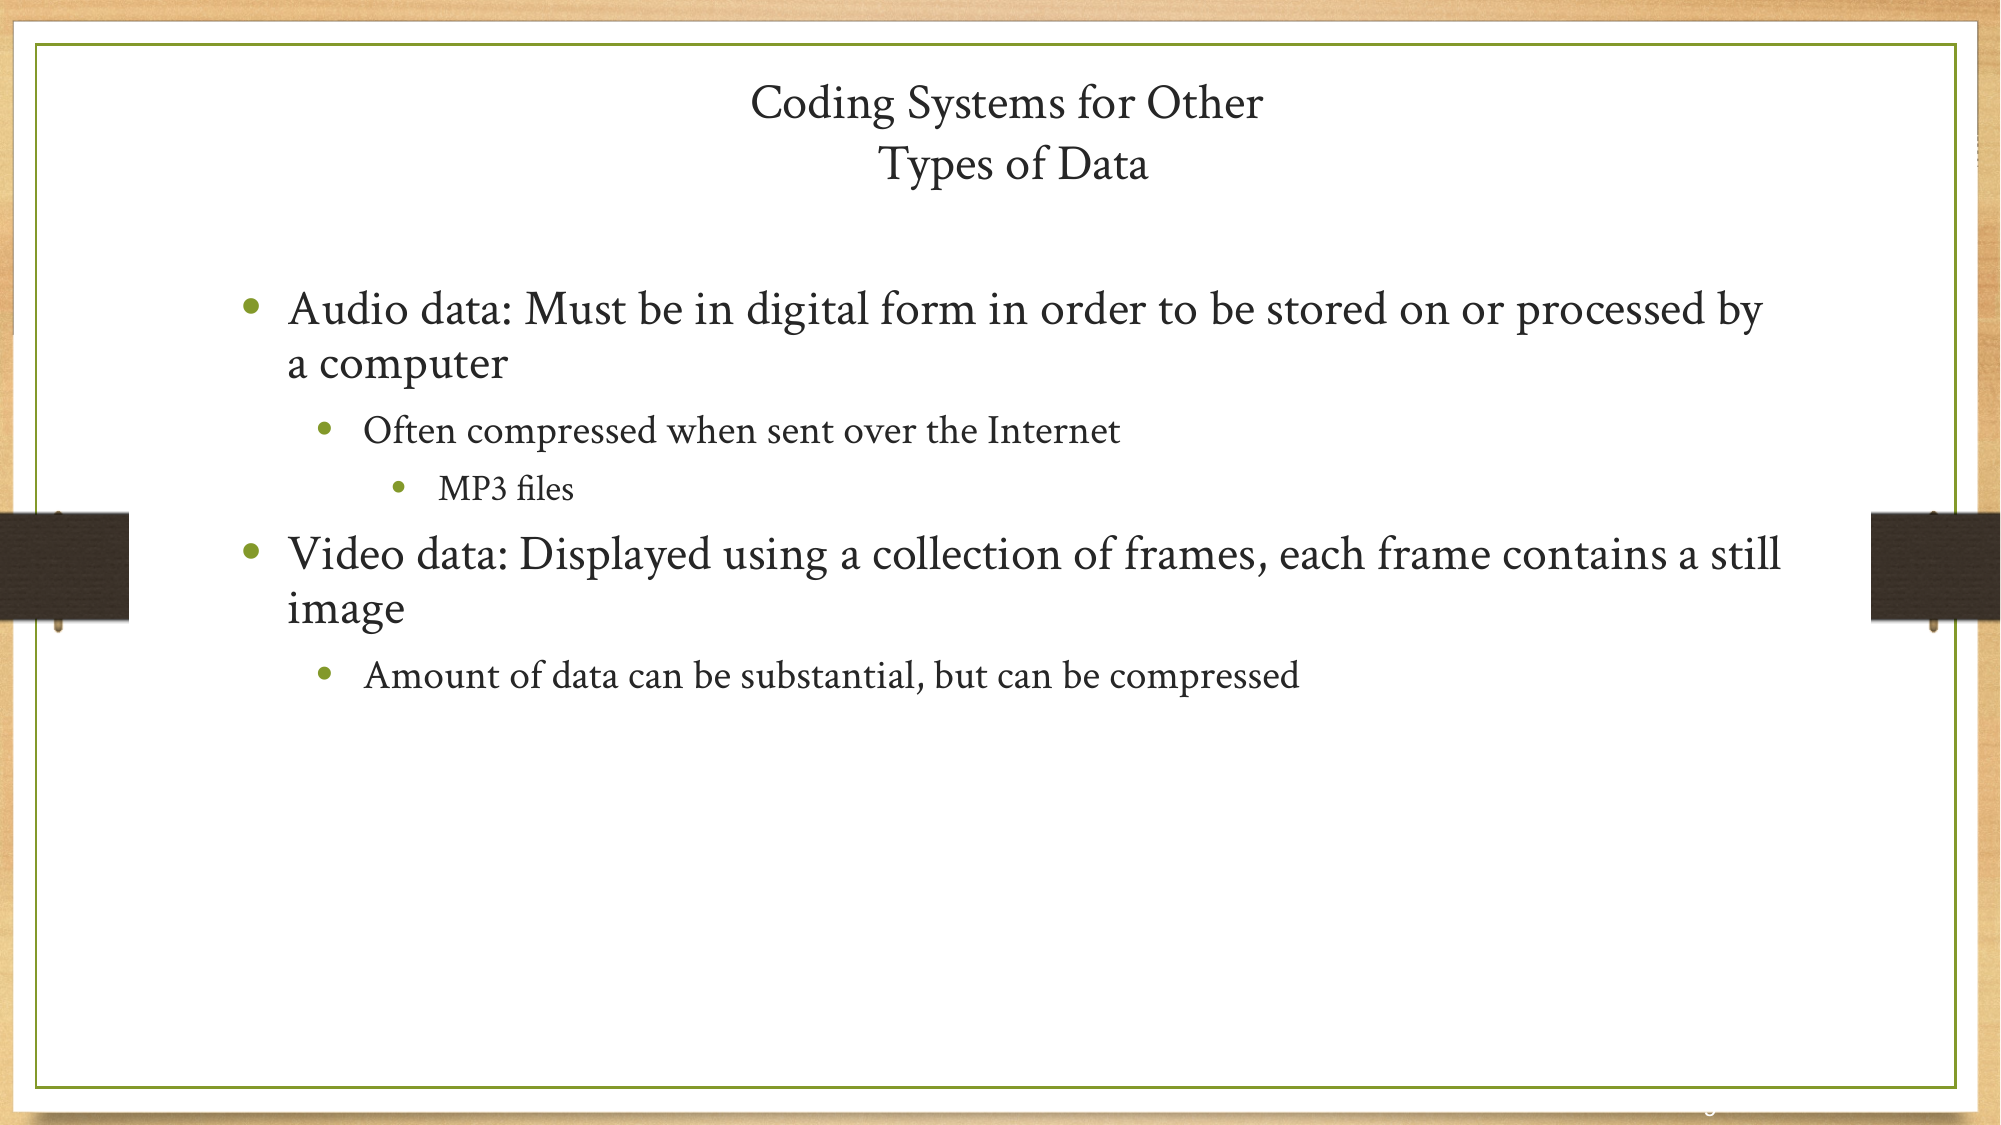

Coding Systems for Other
Types of Data
Audio data: Must be in digital form in order to be stored on or processed by a computer
Often compressed when sent over the Internet
MP3 files
Video data: Displayed using a collection of frames, each frame contains a still image
Amount of data can be substantial, but can be compressed

9